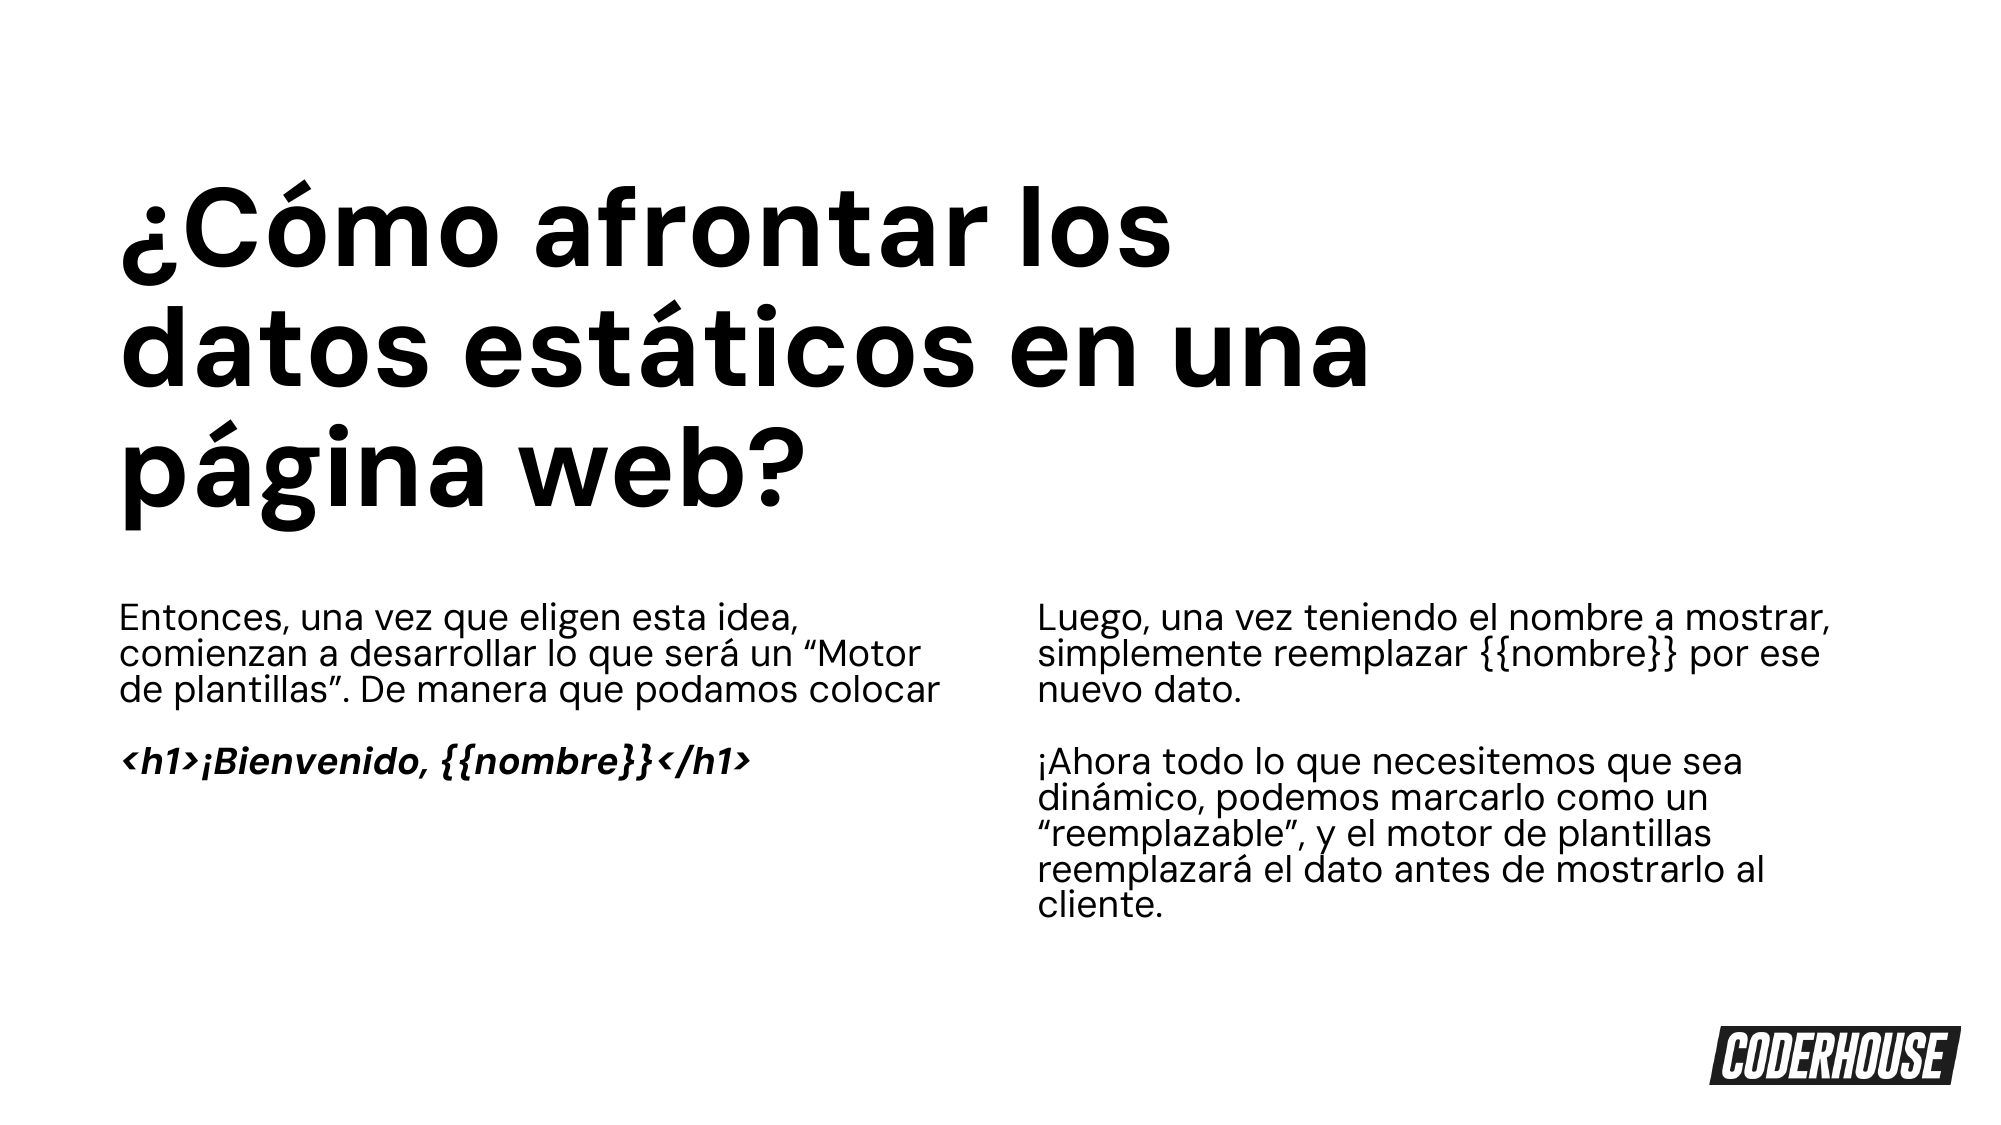

¿Cómo afrontar los datos estáticos en una página web?
Entonces, una vez que eligen esta idea, comienzan a desarrollar lo que será un “Motor de plantillas”. De manera que podamos colocar

<h1>¡Bienvenido, {{nombre}}</h1>
Luego, una vez teniendo el nombre a mostrar, simplemente reemplazar {{nombre}} por ese nuevo dato.

¡Ahora todo lo que necesitemos que sea dinámico, podemos marcarlo como un “reemplazable”, y el motor de plantillas reemplazará el dato antes de mostrarlo al cliente.